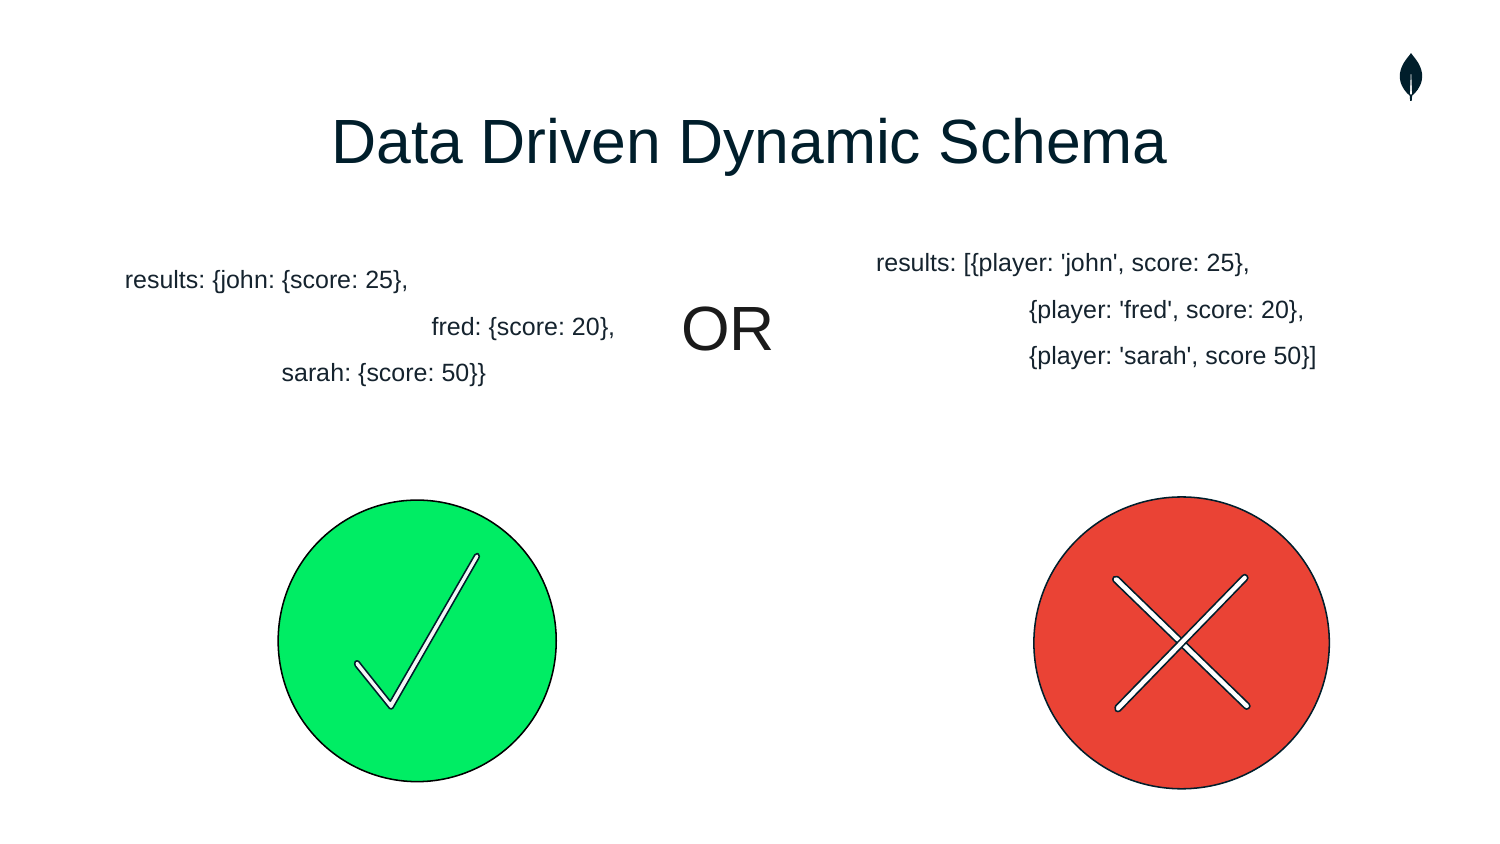

# Data Driven Dynamic Schema

results: [{player: 'john', score: 25},
{player: 'fred', score: 20},
{player: 'sarah', score 50}]
results: {john: {score: 25},
 		 fred: {score: 20},
      	 sarah: {score: 50}}
OR